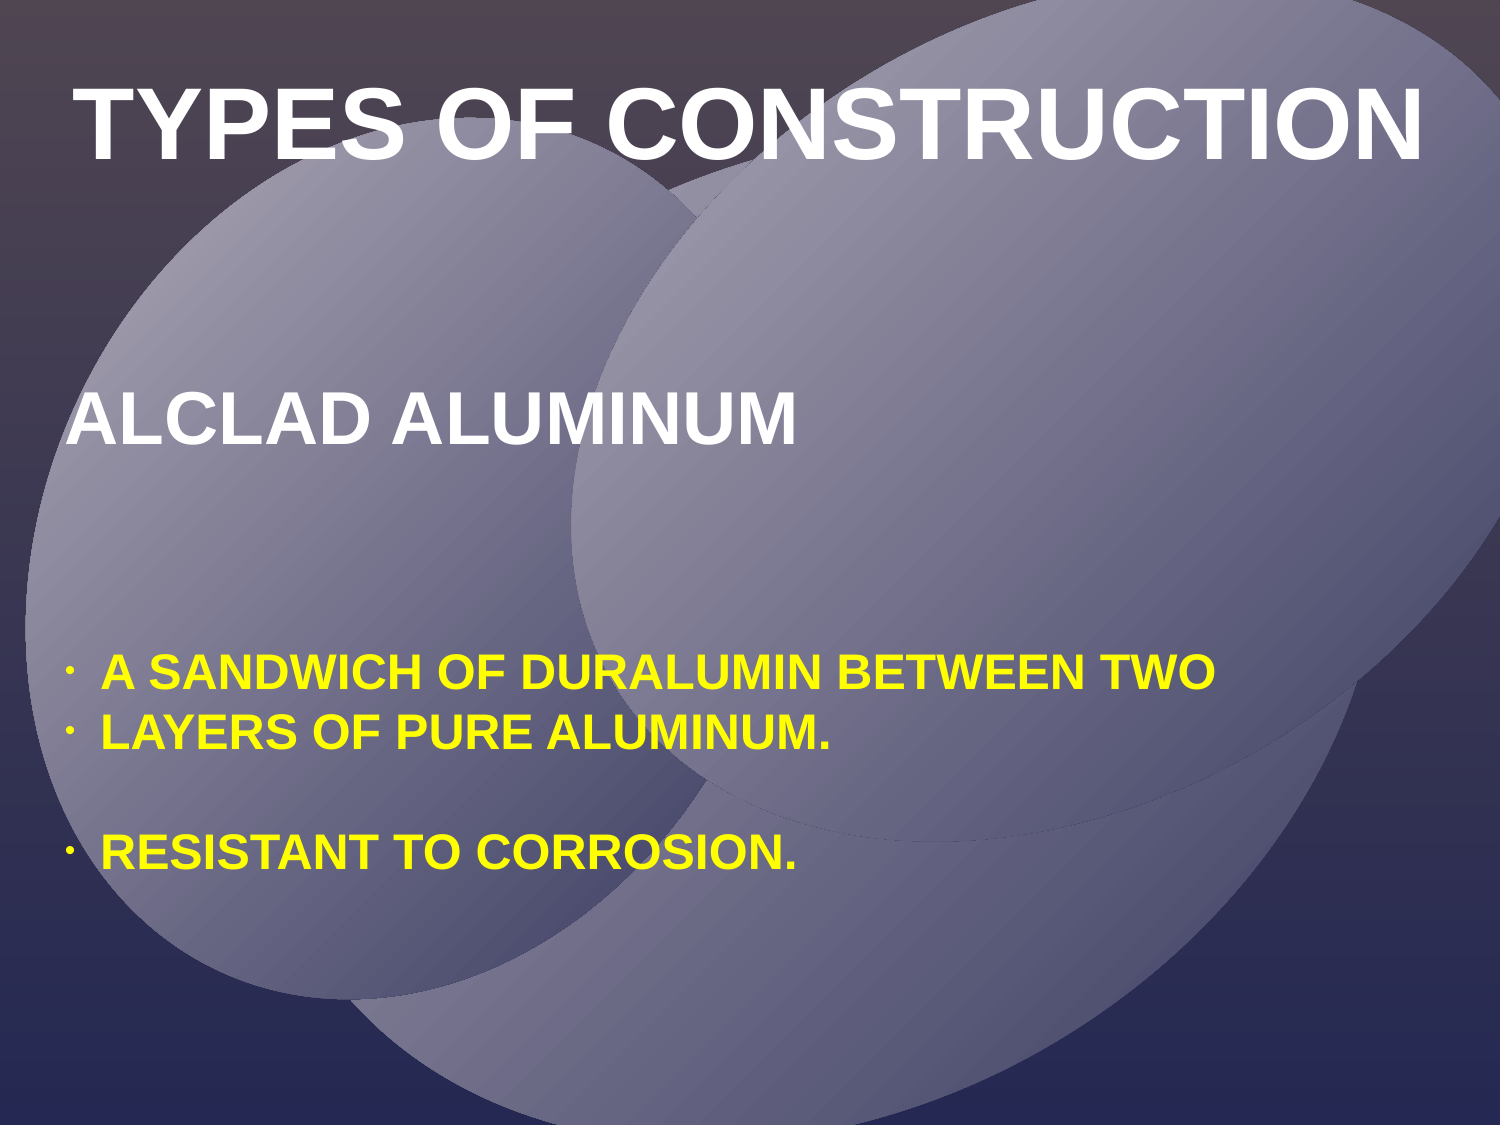

TYPES OF CONSTRUCTION
ALCLAD ALUMINUM

A SANDWICH OF DURALUMIN BETWEEN TWO
LAYERS OF PURE ALUMINUM.

RESISTANT TO CORROSION.